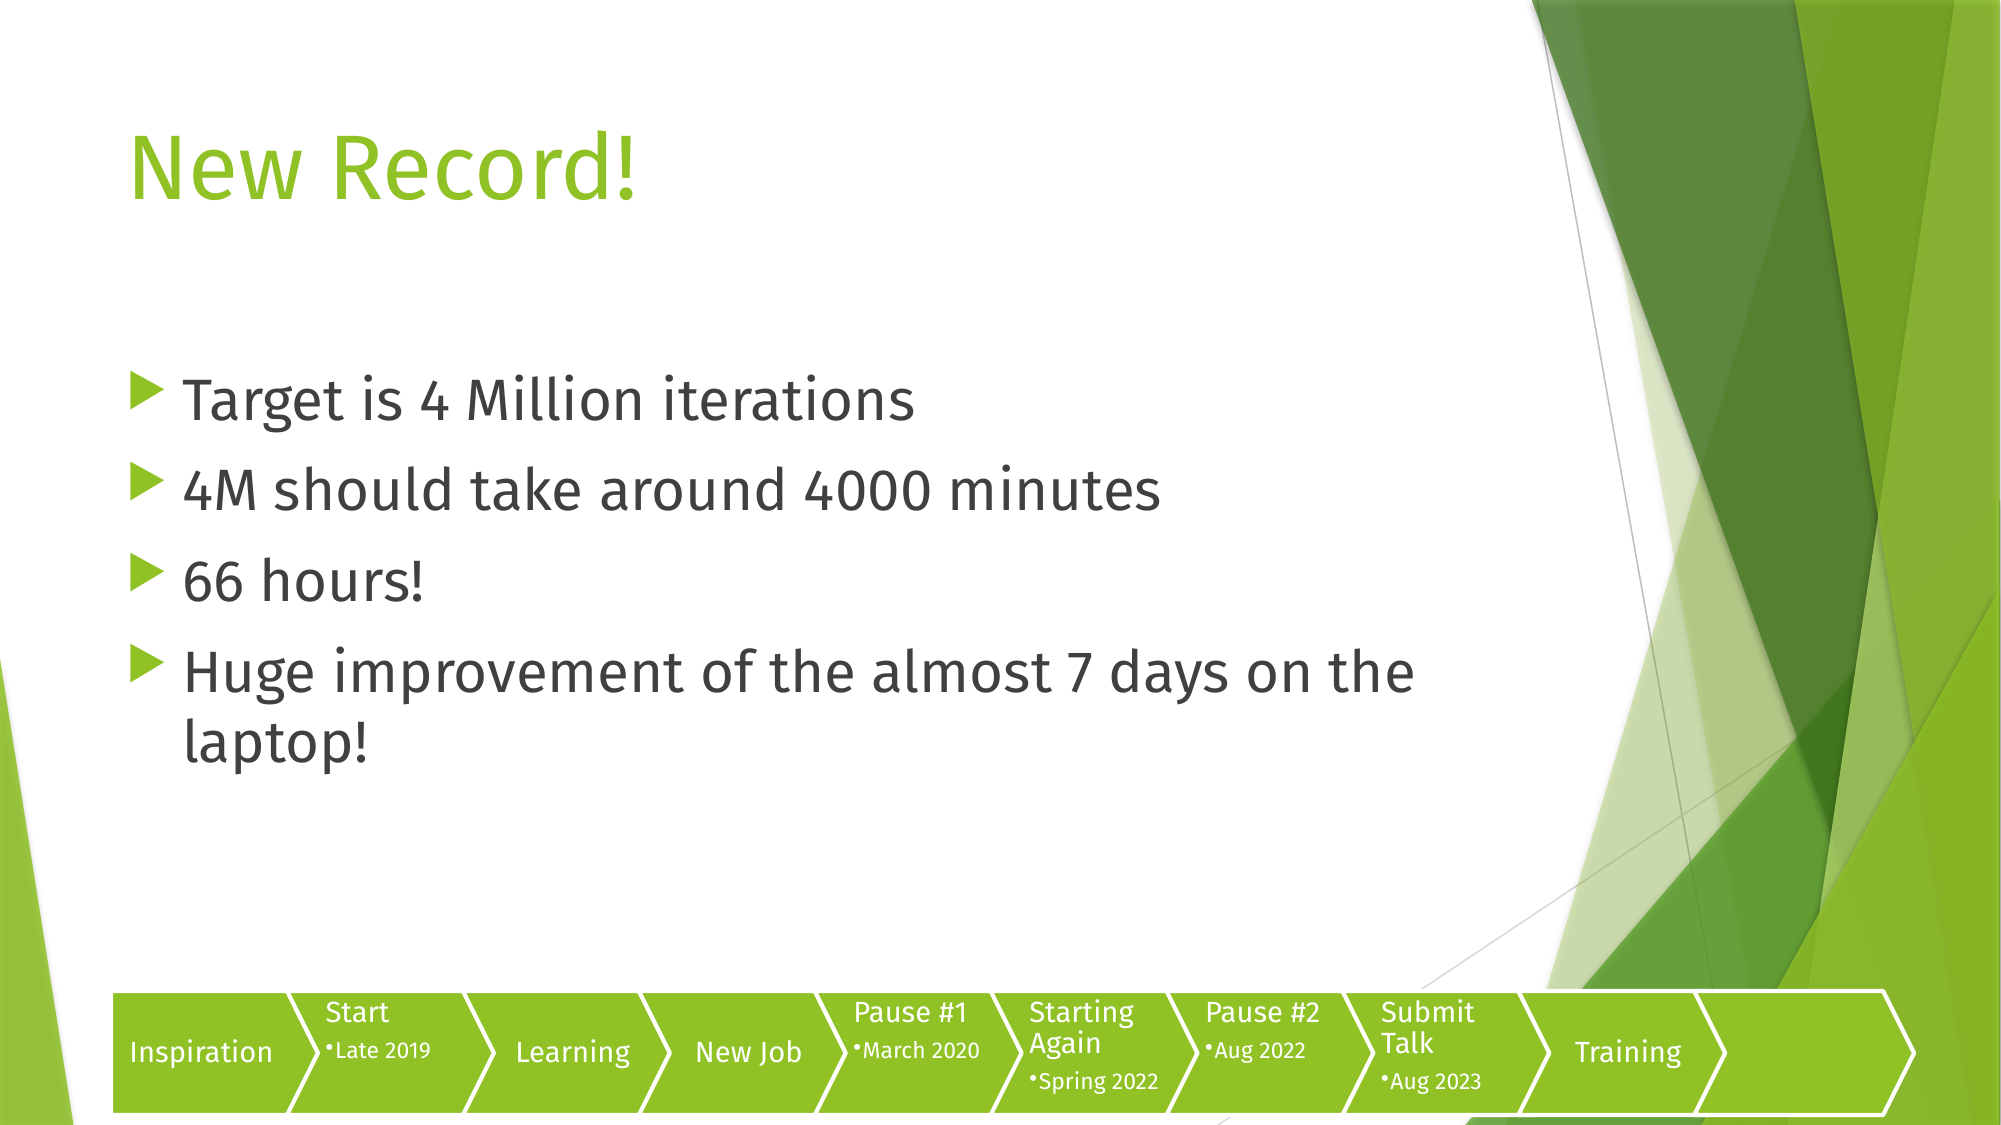

# New Record!
Target is 4 Million iterations
4M should take around 4000 minutes
66 hours!
Huge improvement of the almost 7 days on the laptop!
Inspiration
Start
Late 2019
Learning
New Job
Pause #1
March 2020
Starting Again
Spring 2022
Pause #2
Aug 2022
Submit Talk
Aug 2023
Training